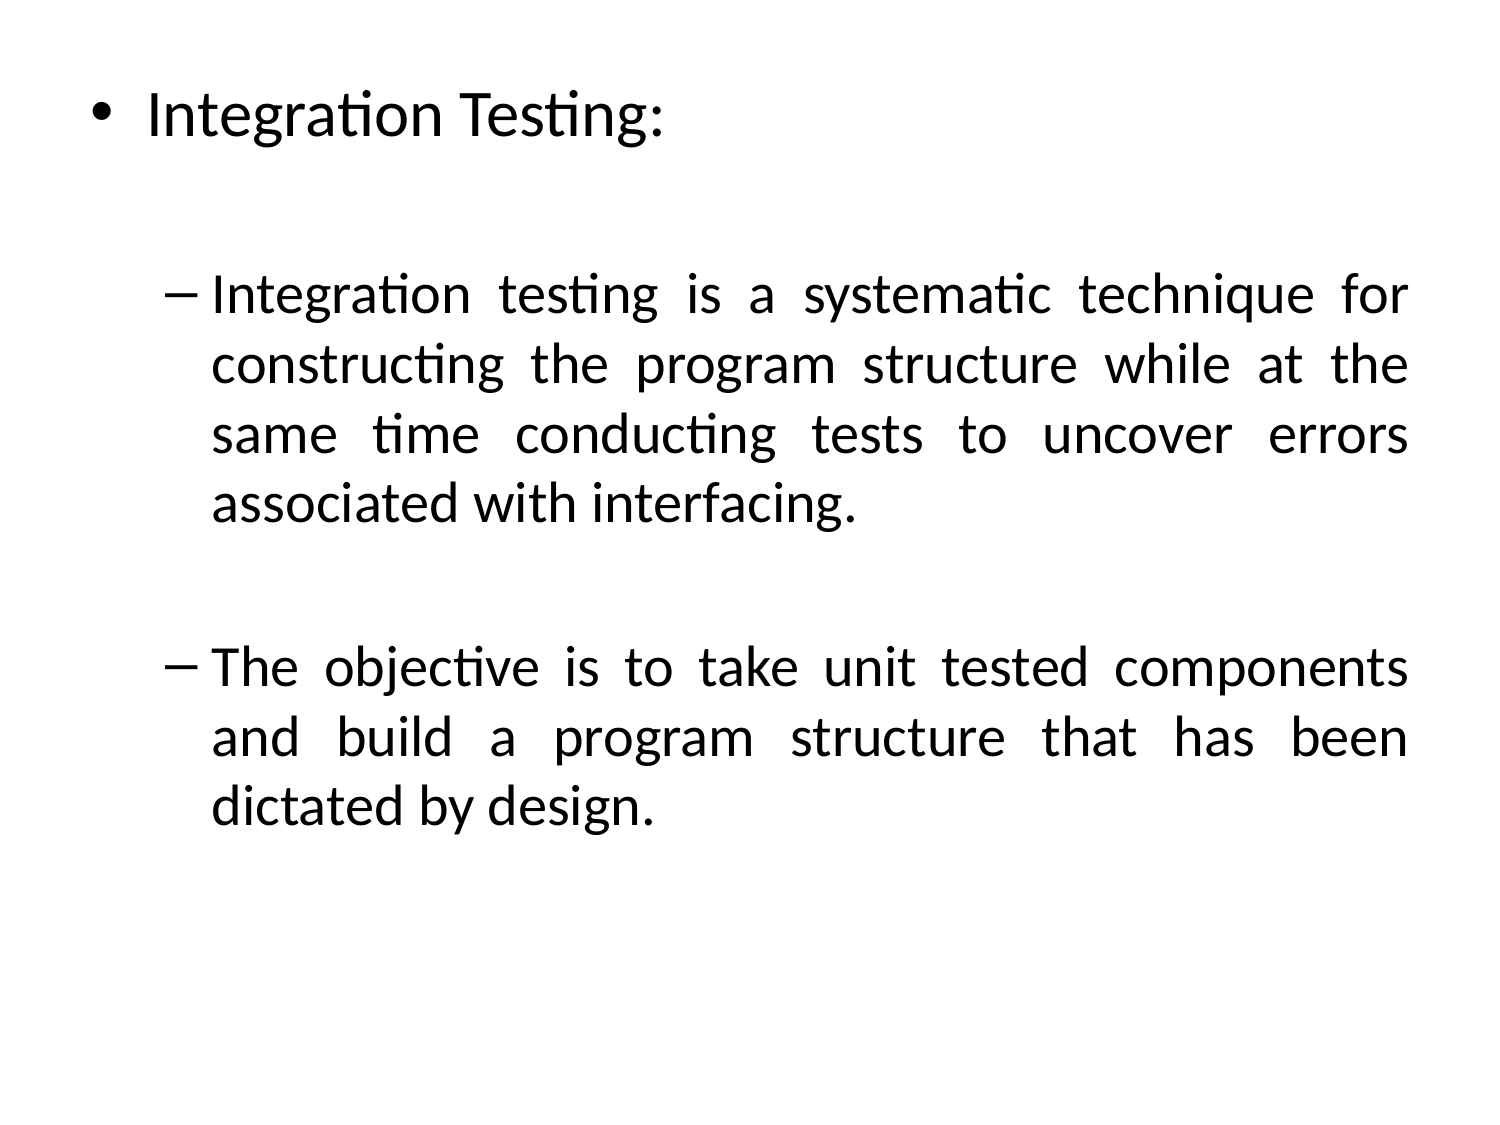

Integration Testing:

Integration testing is a systematic technique for constructing the program structure while at the same time conducting tests to uncover errors associated with interfacing.

The objective is to take unit tested components and build a program structure that has been dictated by design.